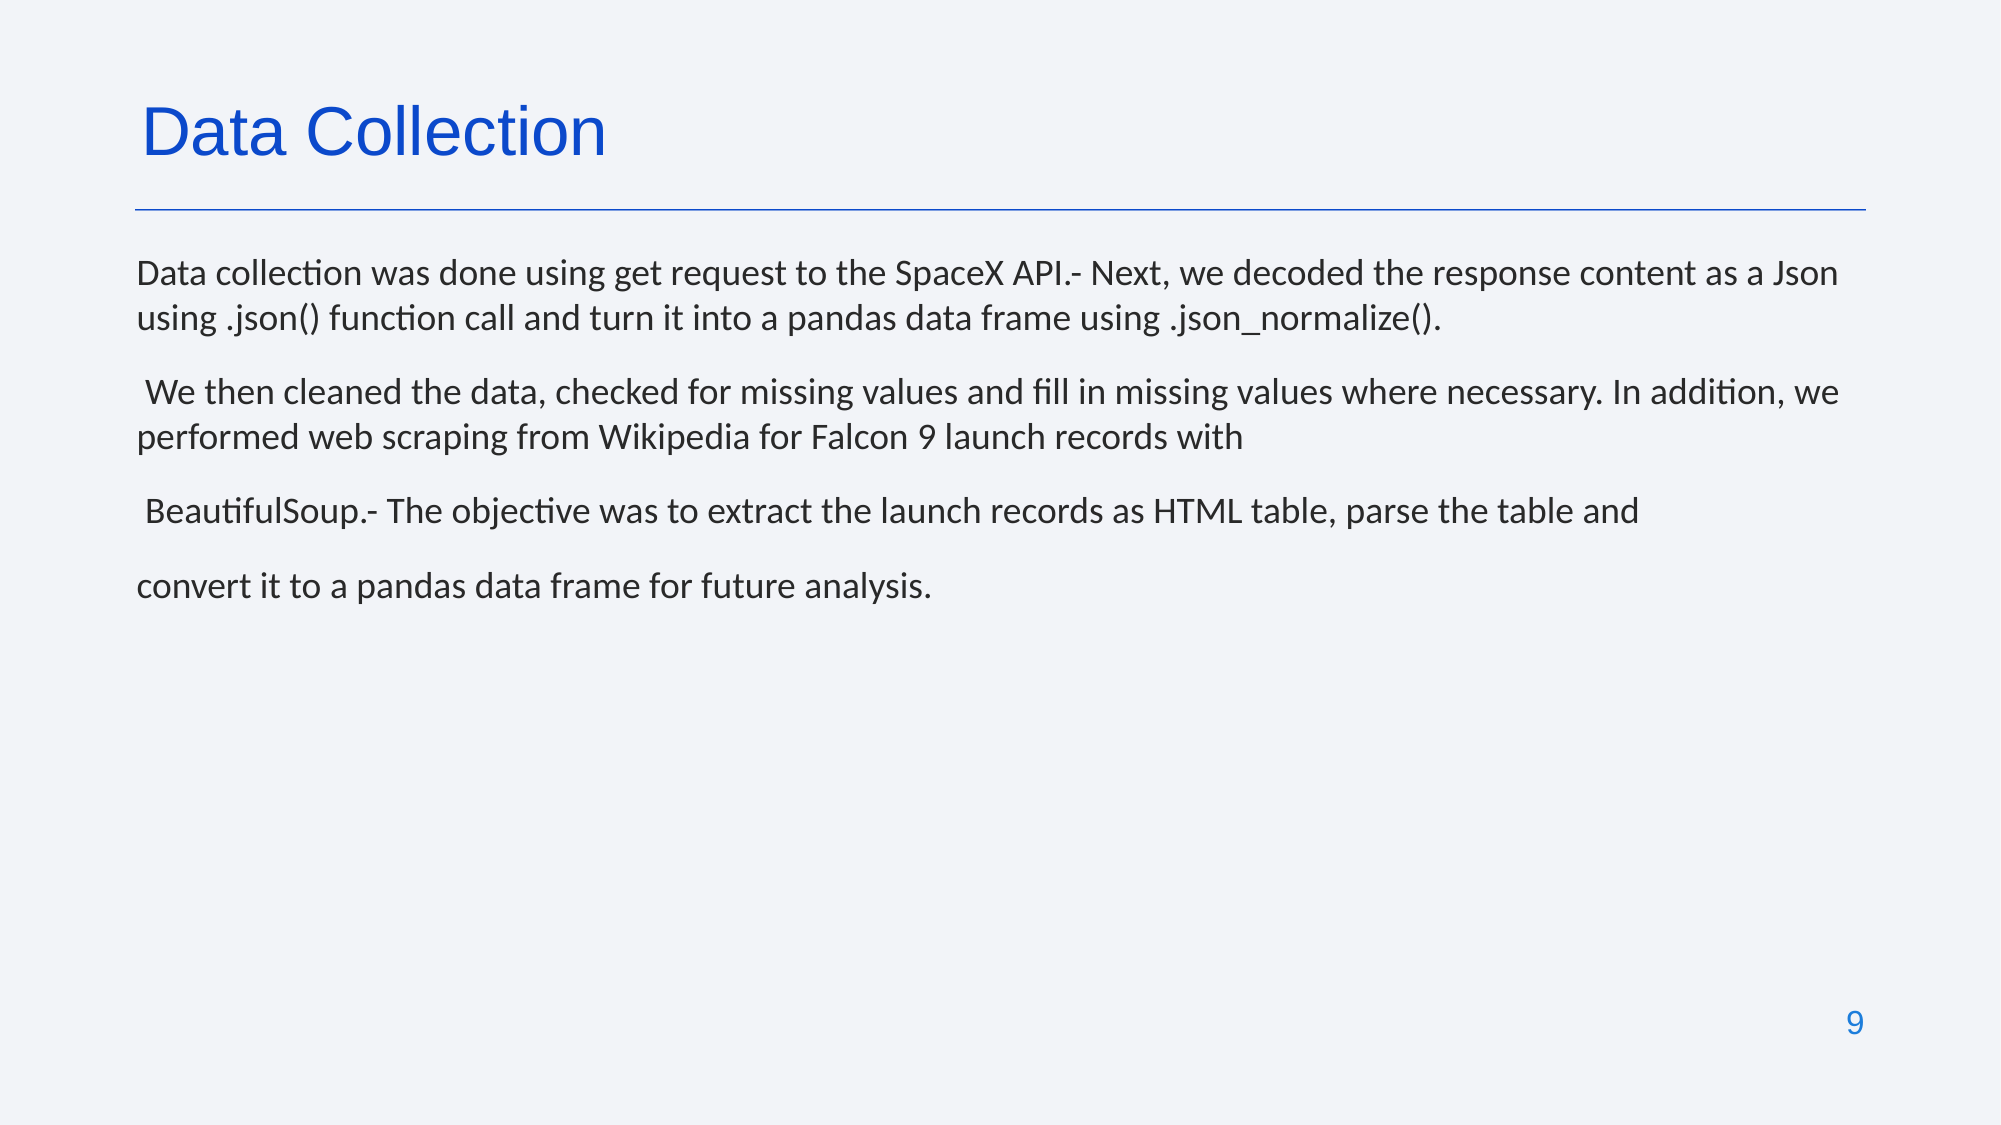

Data Collection
Data collection was done using get request to the SpaceX API.- Next, we decoded the response content as a Json using .json() function call and turn it into a pandas data frame using .json_normalize().
 We then cleaned the data, checked for missing values and fill in missing values where necessary. In addition, we performed web scraping from Wikipedia for Falcon 9 launch records with
 BeautifulSoup.- The objective was to extract the launch records as HTML table, parse the table and
convert it to a pandas data frame for future analysis.

9